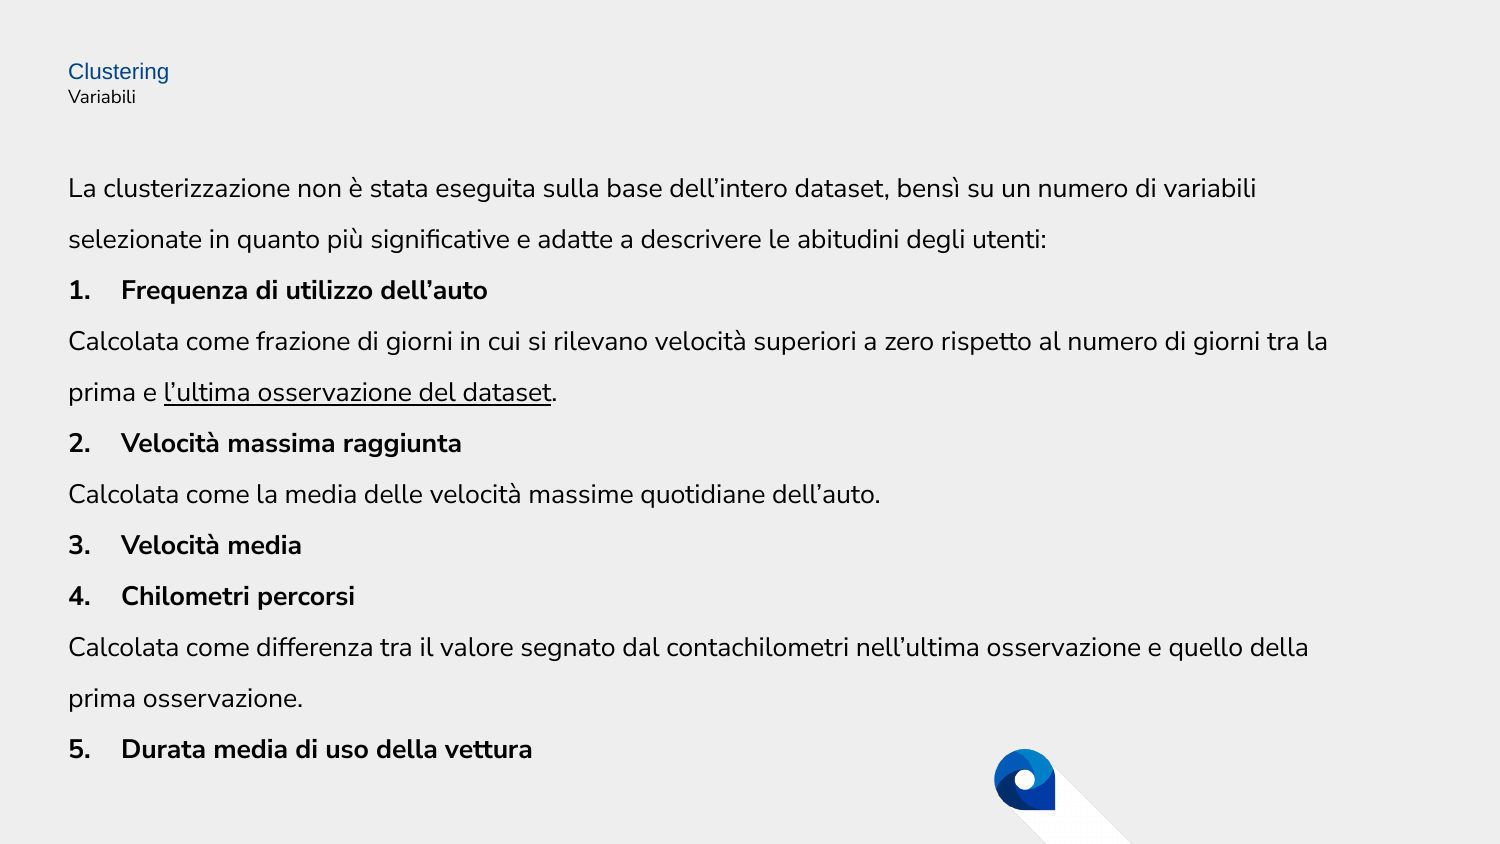

# Clustering Variabili
La clusterizzazione non è stata eseguita sulla base dell’intero dataset, bensì su un numero di variabili selezionate in quanto più significative e adatte a descrivere le abitudini degli utenti:
Frequenza di utilizzo dell’auto
Calcolata come frazione di giorni in cui si rilevano velocità superiori a zero rispetto al numero di giorni tra la prima e l’ultima osservazione del dataset.
Velocità massima raggiunta
Calcolata come la media delle velocità massime quotidiane dell’auto.
Velocità media
Chilometri percorsi
Calcolata come differenza tra il valore segnato dal contachilometri nell’ultima osservazione e quello della prima osservazione.
Durata media di uso della vettura